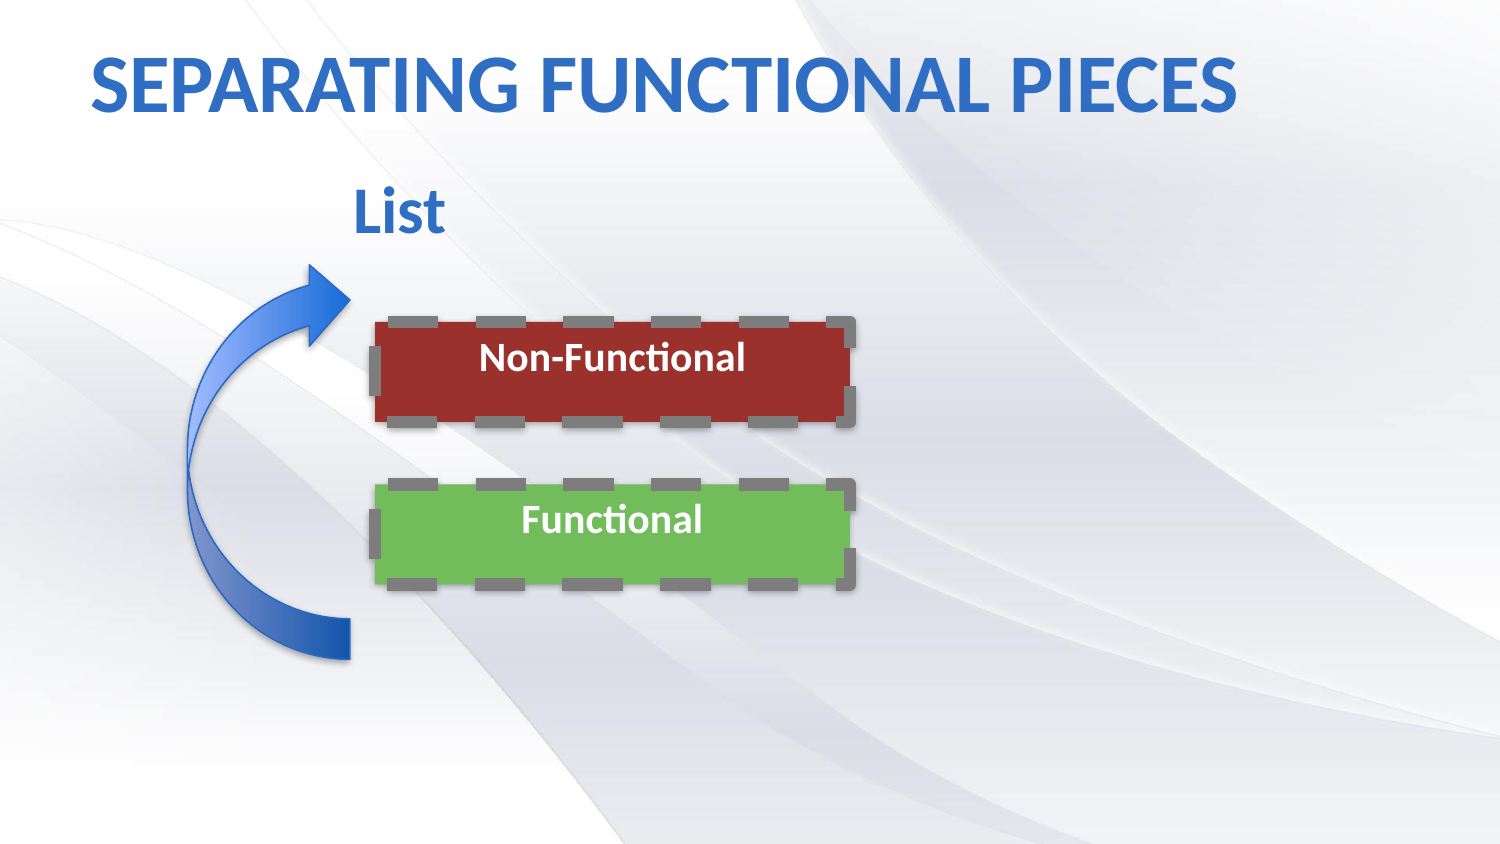

# Separating functional Pieces
List
Non-Functional

Functional